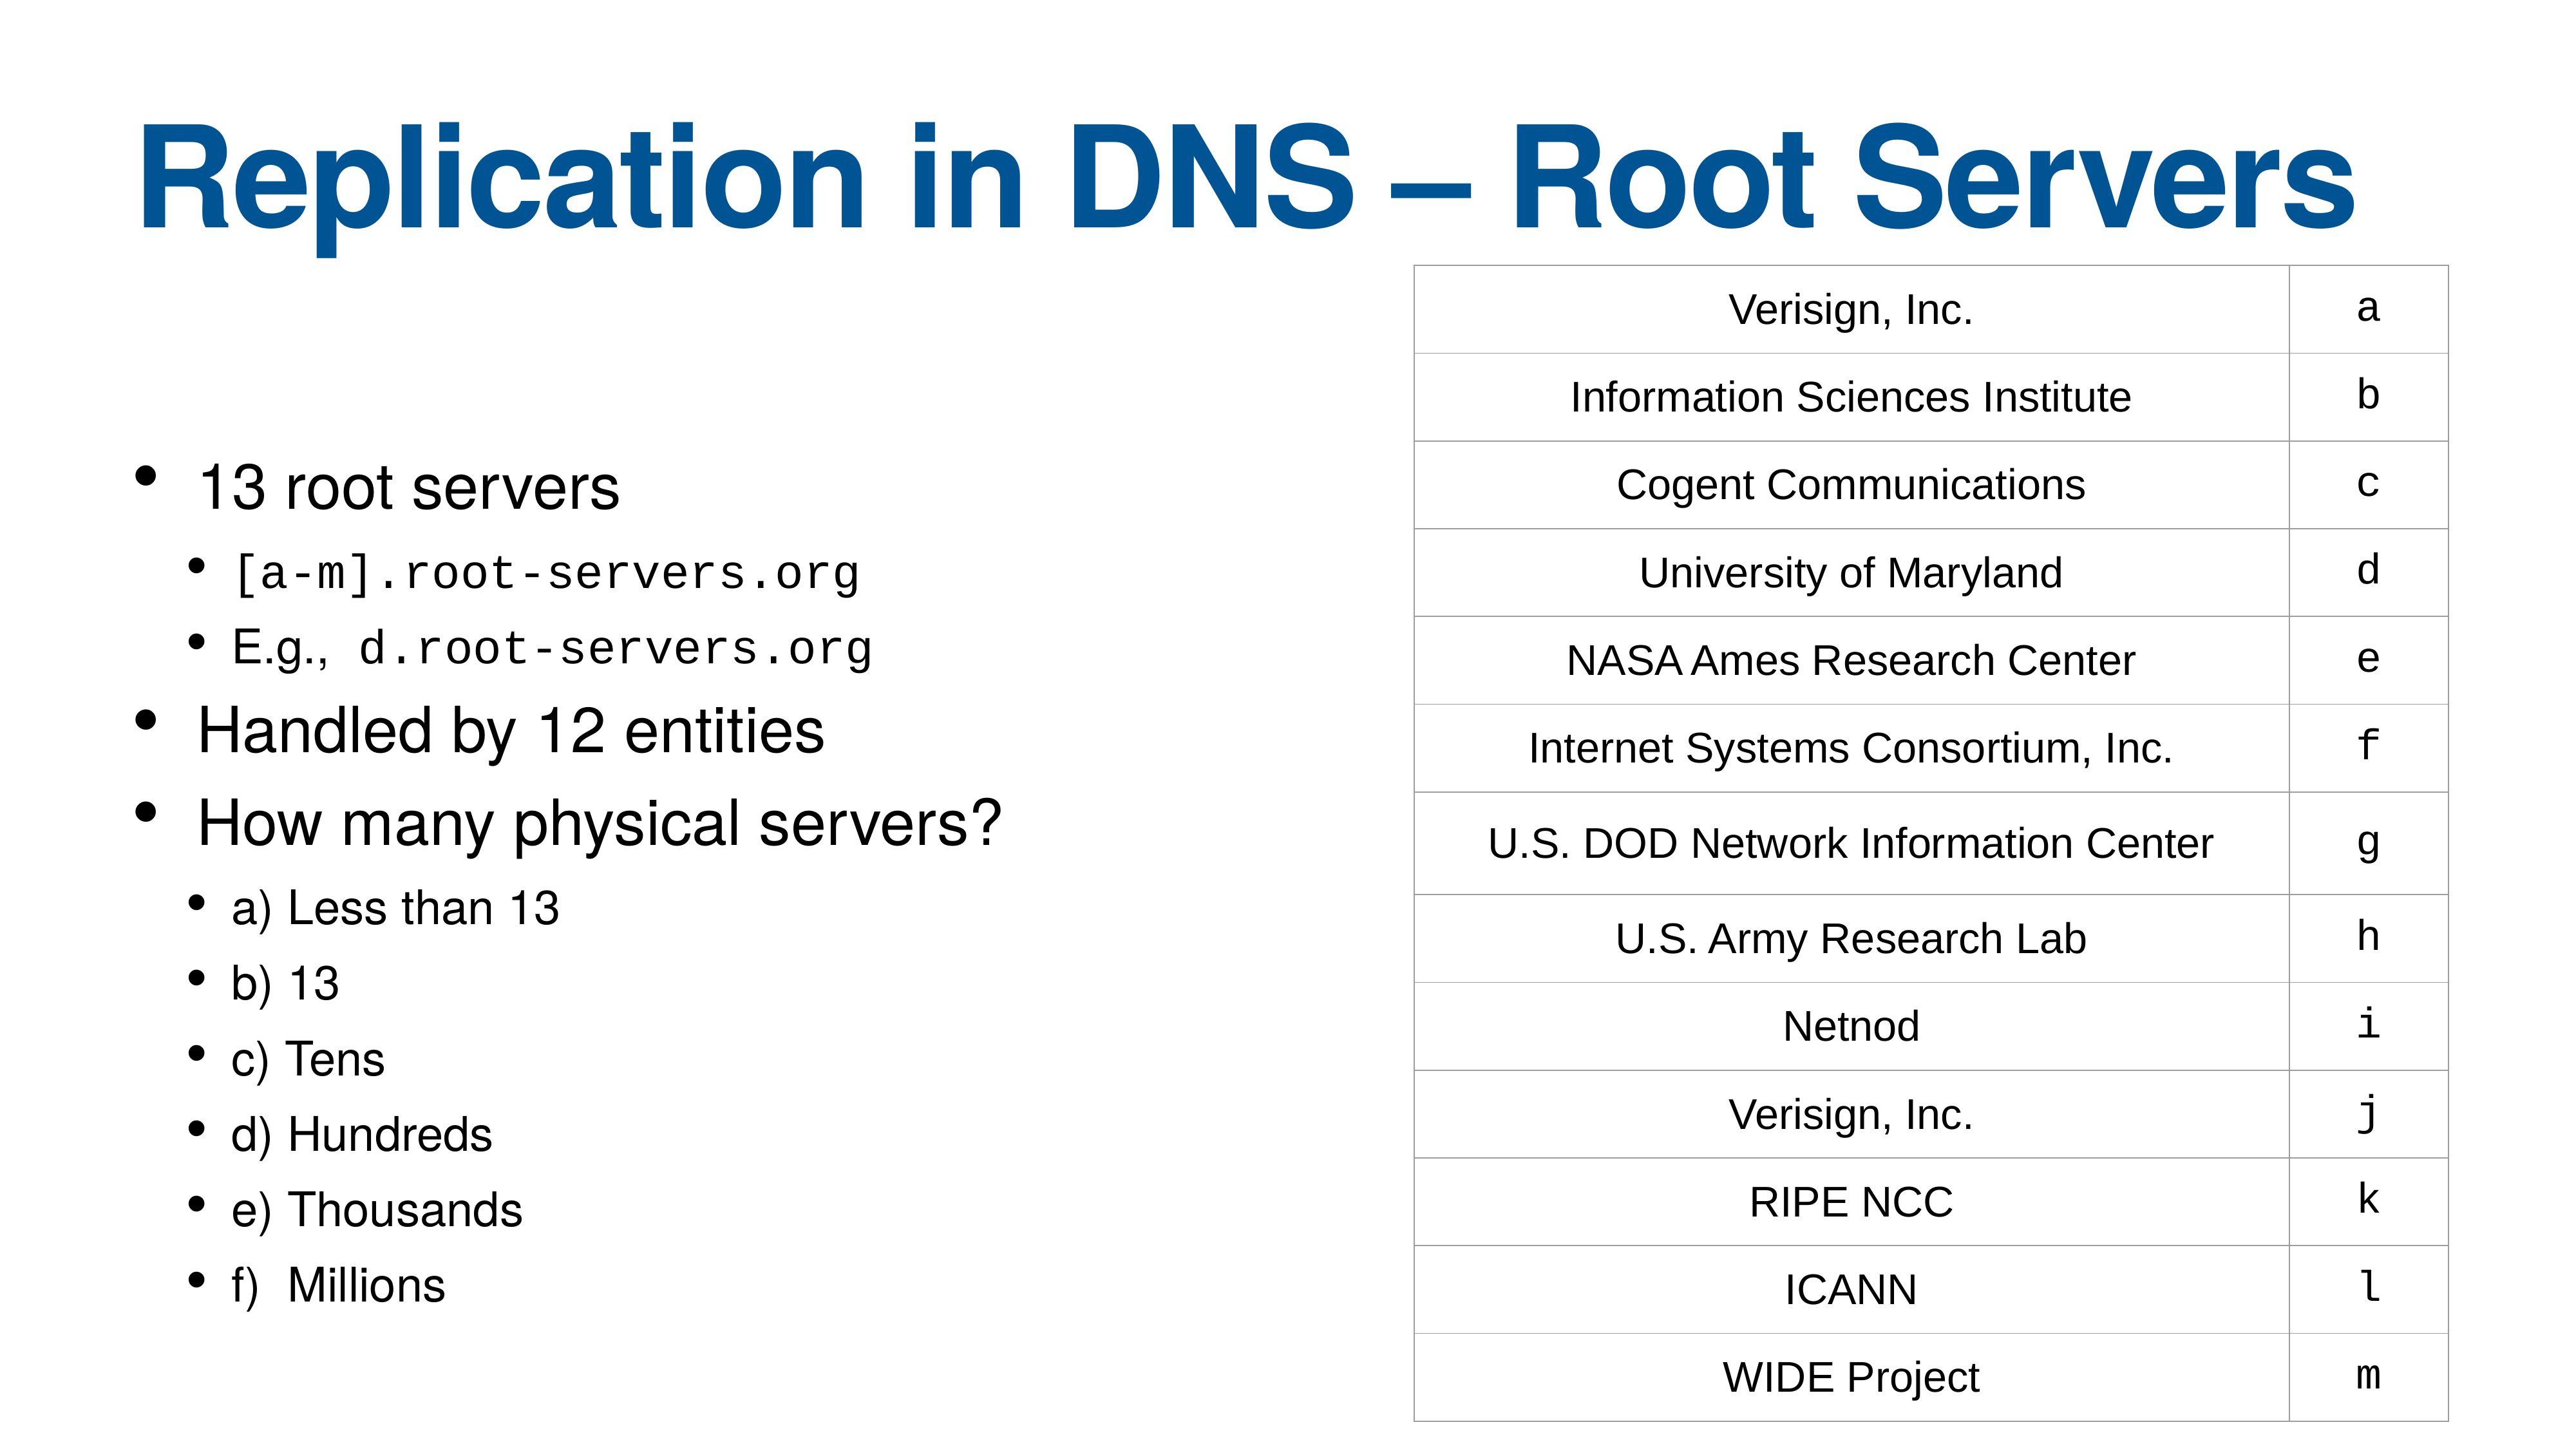

# Replication in DNS – Root Servers
| Verisign, Inc. | a |
| --- | --- |
| Information Sciences Institute | b |
| Cogent Communications | c |
| University of Maryland | d |
| NASA Ames Research Center | e |
| Internet Systems Consortium, Inc. | f |
| U.S. DOD Network Information Center | g |
| U.S. Army Research Lab | h |
| Netnod | i |
| Verisign, Inc. | j |
| RIPE NCC | k |
| ICANN | l |
| WIDE Project | m |
13 root servers
[a-m].root-servers.org
E.g., d.root-servers.org
Handled by 12 entities
How many physical servers?
a) Less than 13
b) 13
c) Tens
d) Hundreds
e) Thousands
f)  Millions